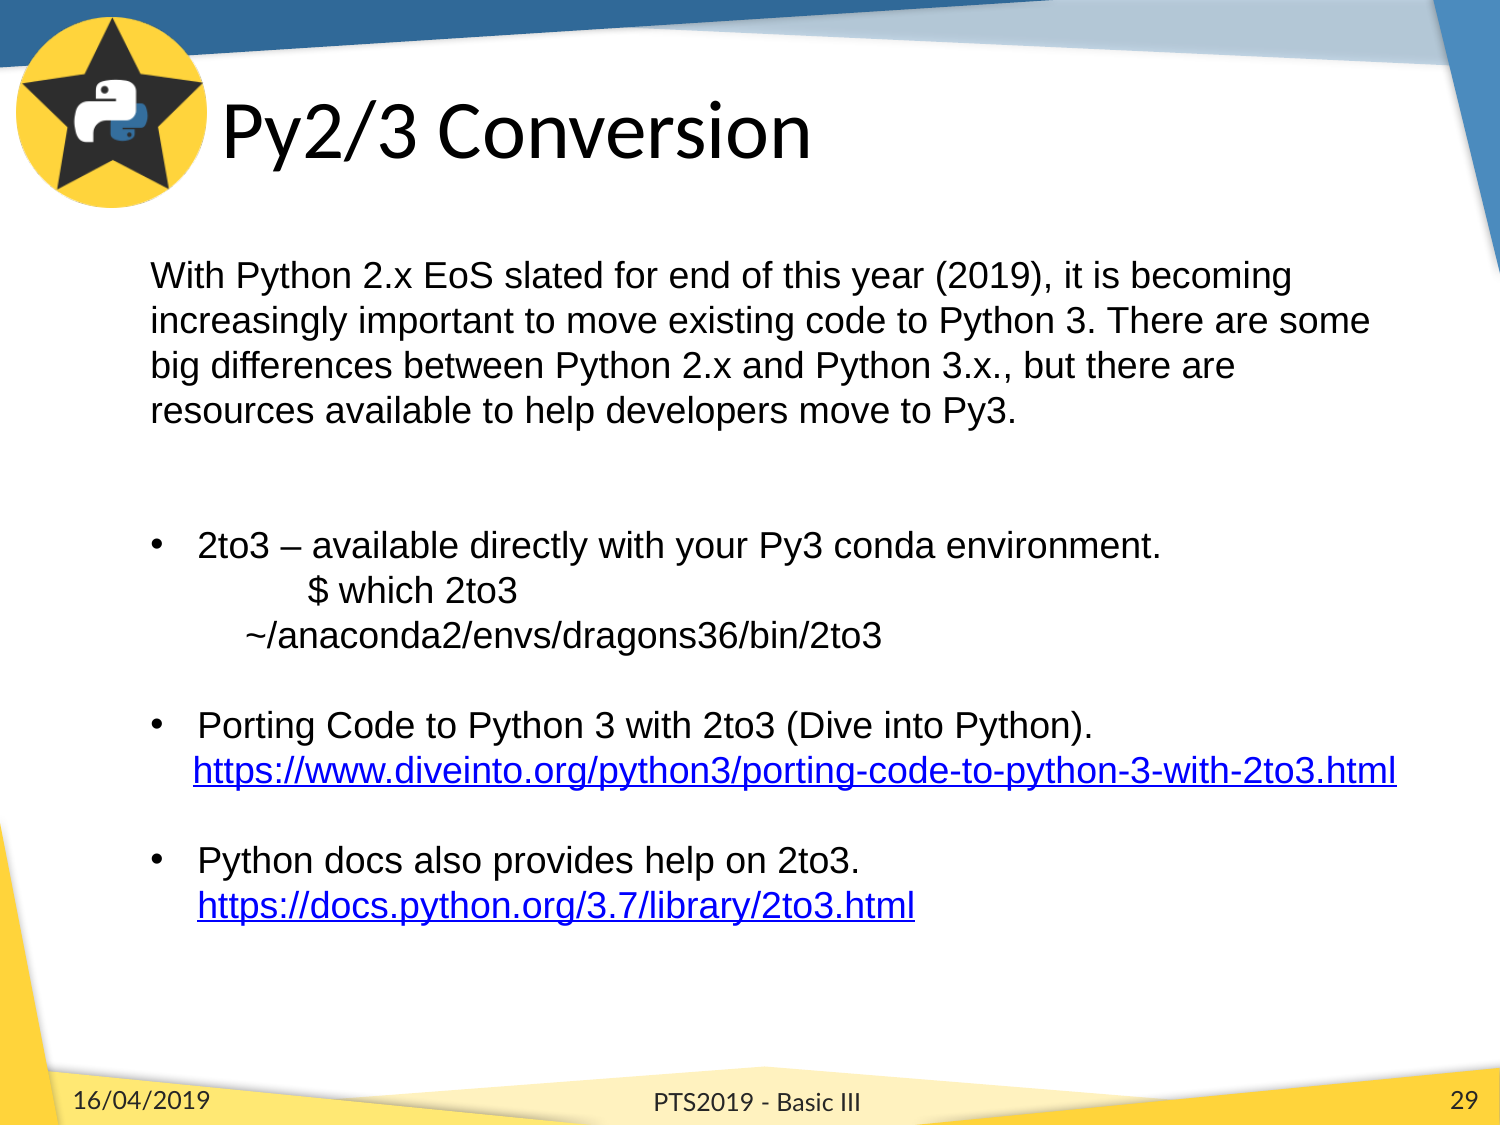

# Py2/3 Conversion
With Python 2.x EoS slated for end of this year (2019), it is becoming increasingly important to move existing code to Python 3. There are some big differences between Python 2.x and Python 3.x., but there are resources available to help developers move to Py3.

2to3 – available directly with your Py3 conda environment.
               $ which 2to3
         ~/anaconda2/envs/dragons36/bin/2to3

Porting Code to Python 3 with 2to3 (Dive into Python).
    https://www.diveinto.org/python3/porting-code-to-python-3-with-2to3.html

Python docs also provides help on 2to3.https://docs.python.org/3.7/library/2to3.html

PTS2019 - Basic III
16/04/2019
29